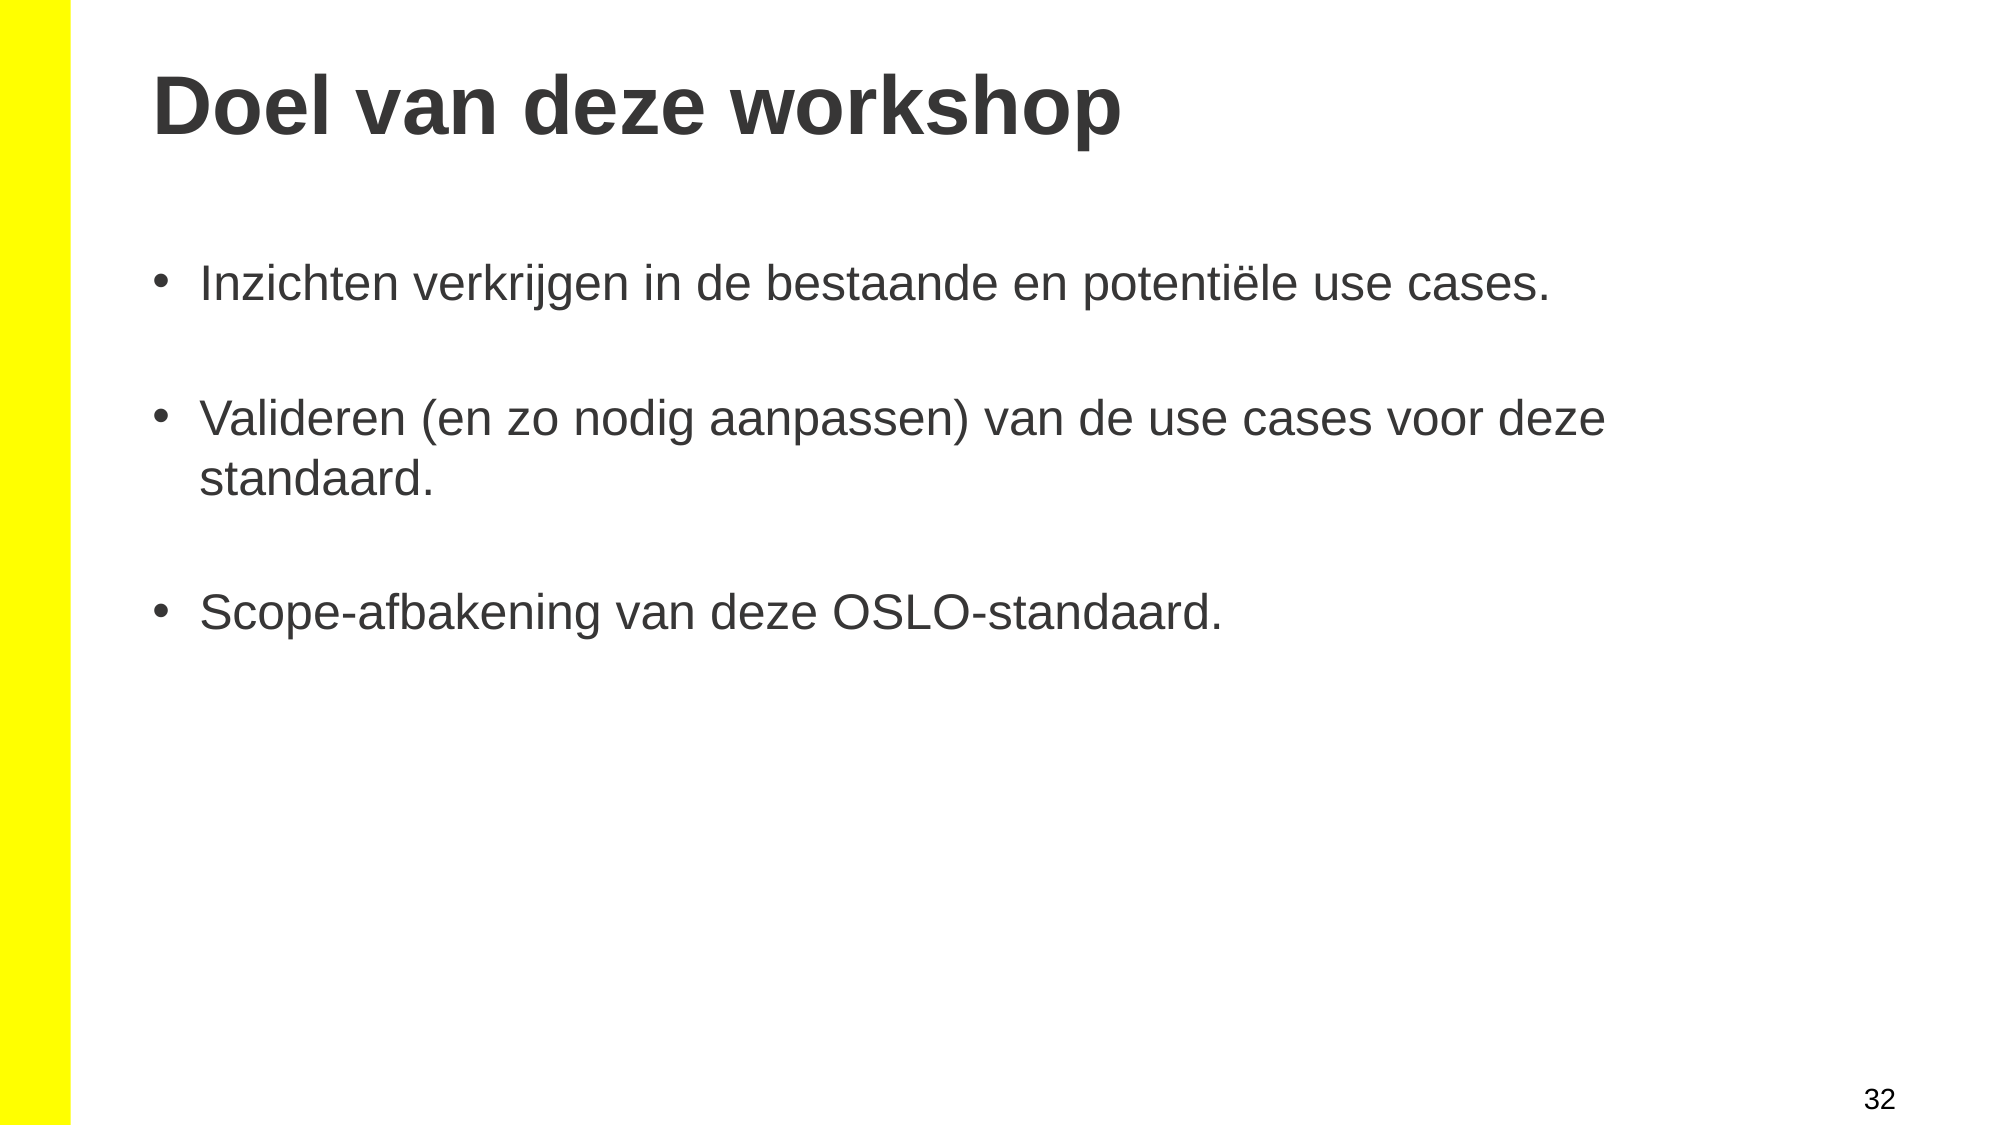

Doel van deze workshop
Inzichten verkrijgen in de bestaande en potentiële use cases.

Valideren (en zo nodig aanpassen) van de use cases voor deze standaard.

Scope-afbakening van deze OSLO-standaard.

32